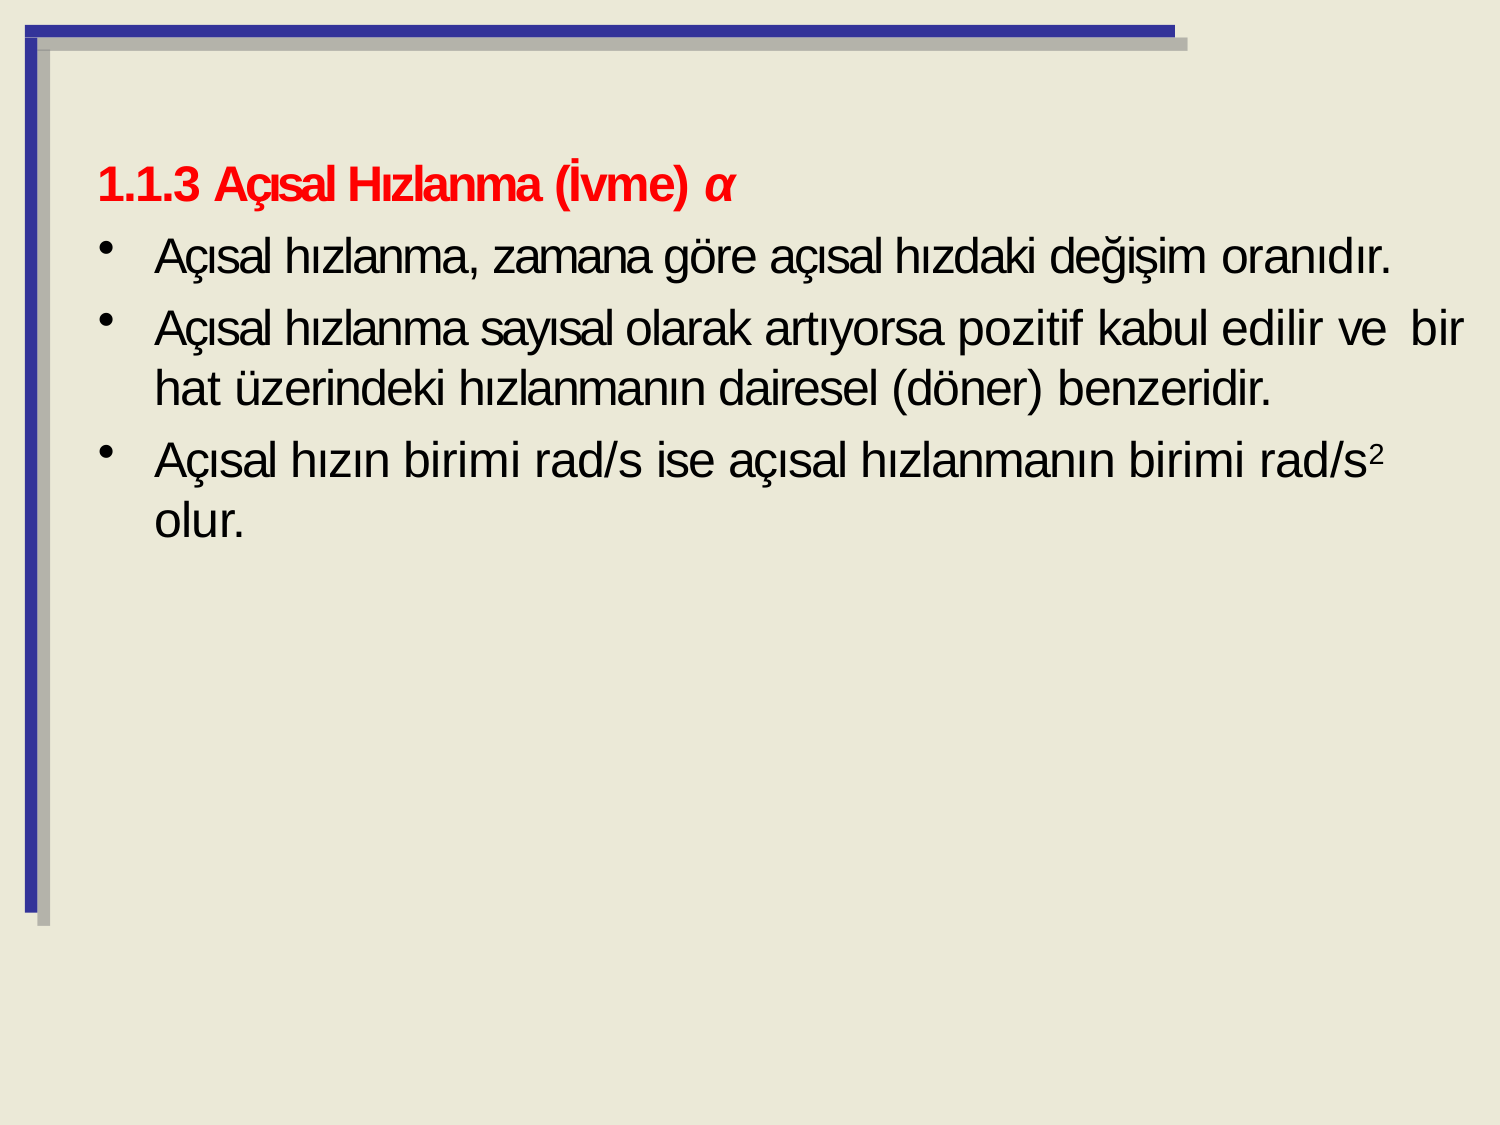

1.1.3 Açısal Hızlanma (İvme) α
Açısal hızlanma, zamana göre açısal hızdaki değişim oranıdır.
Açısal hızlanma sayısal olarak artıyorsa pozitif kabul edilir ve  bir hat üzerindeki hızlanmanın dairesel (döner) benzeridir.
Açısal hızın birimi rad/s ise açısal hızlanmanın birimi rad/s2 olur.